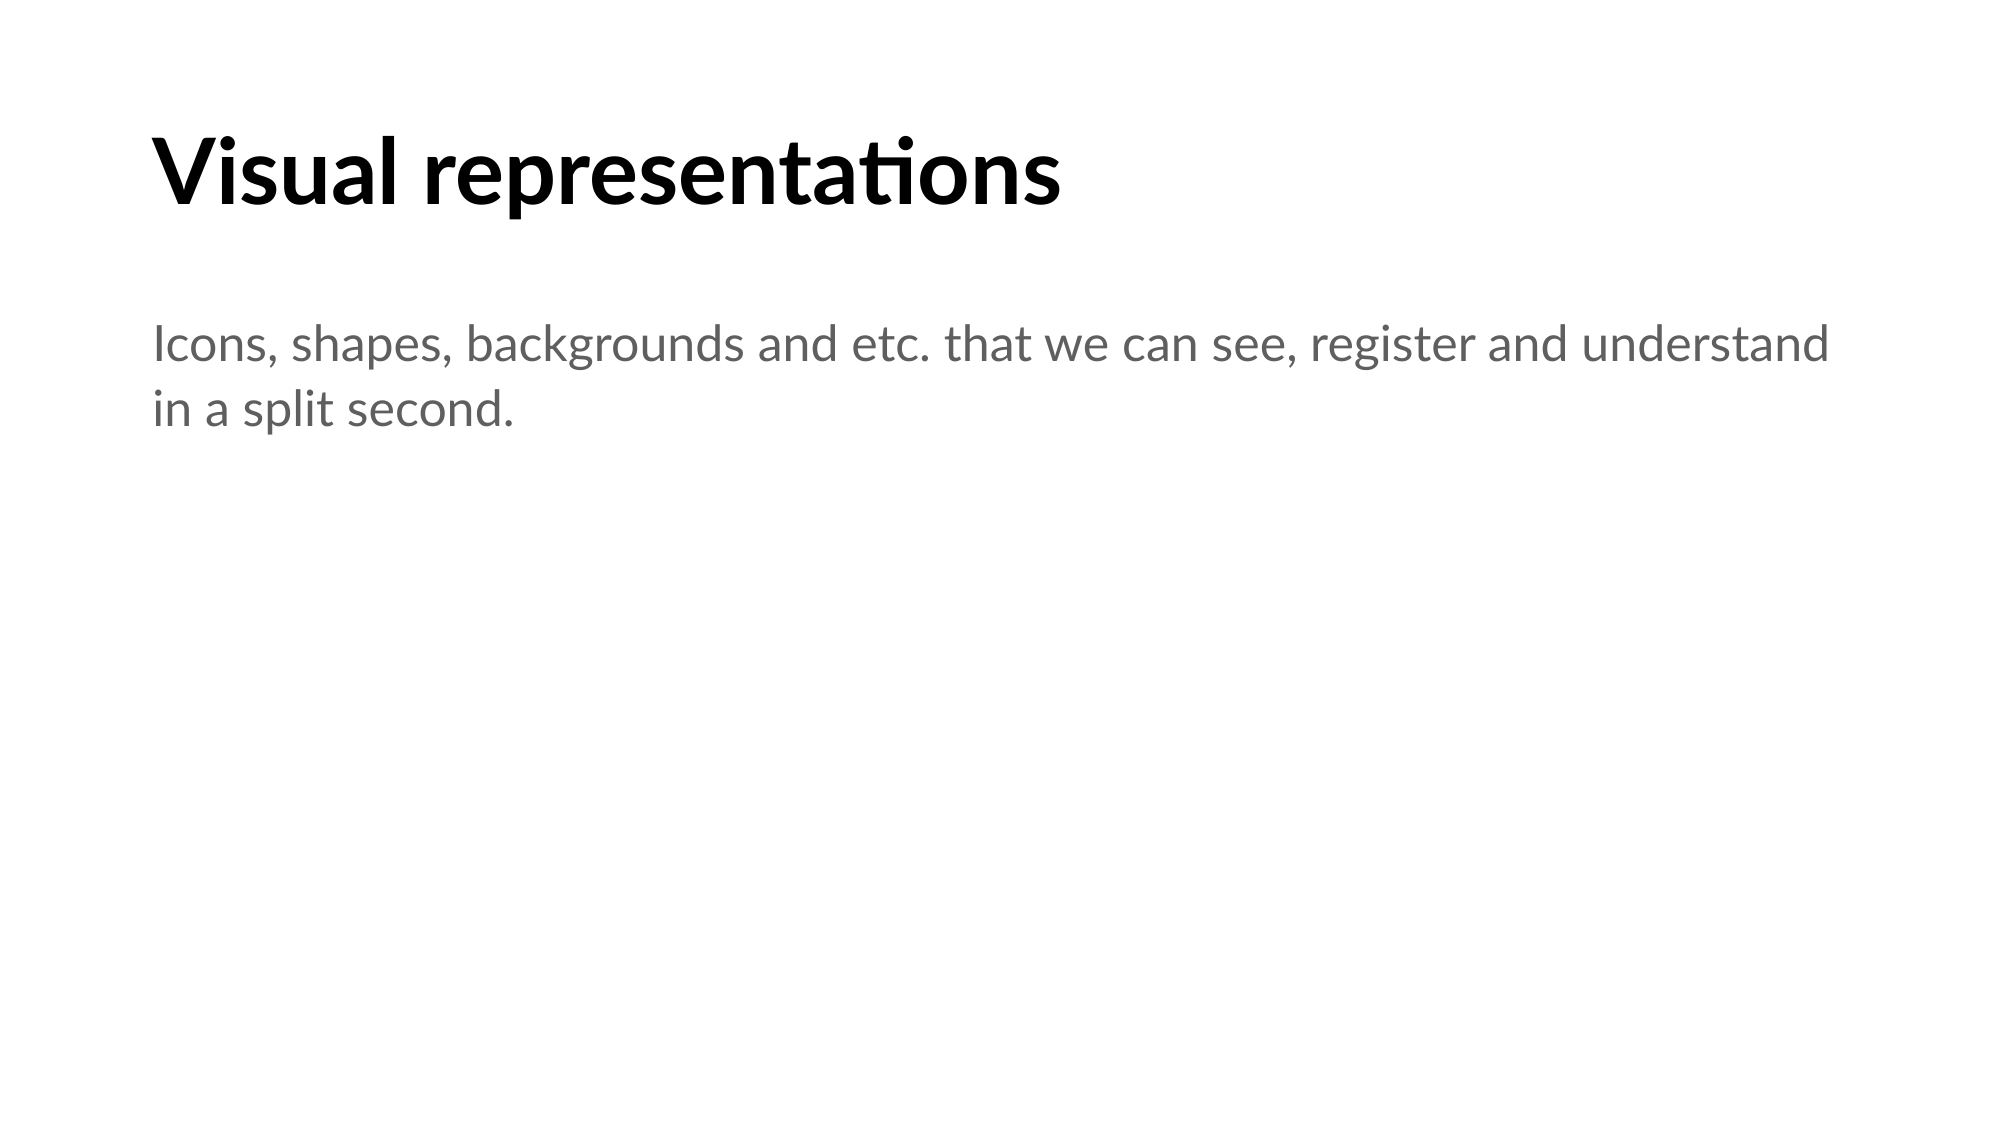

# Visual representations
Icons, shapes, backgrounds and etc. that we can see, register and understand in a split second.